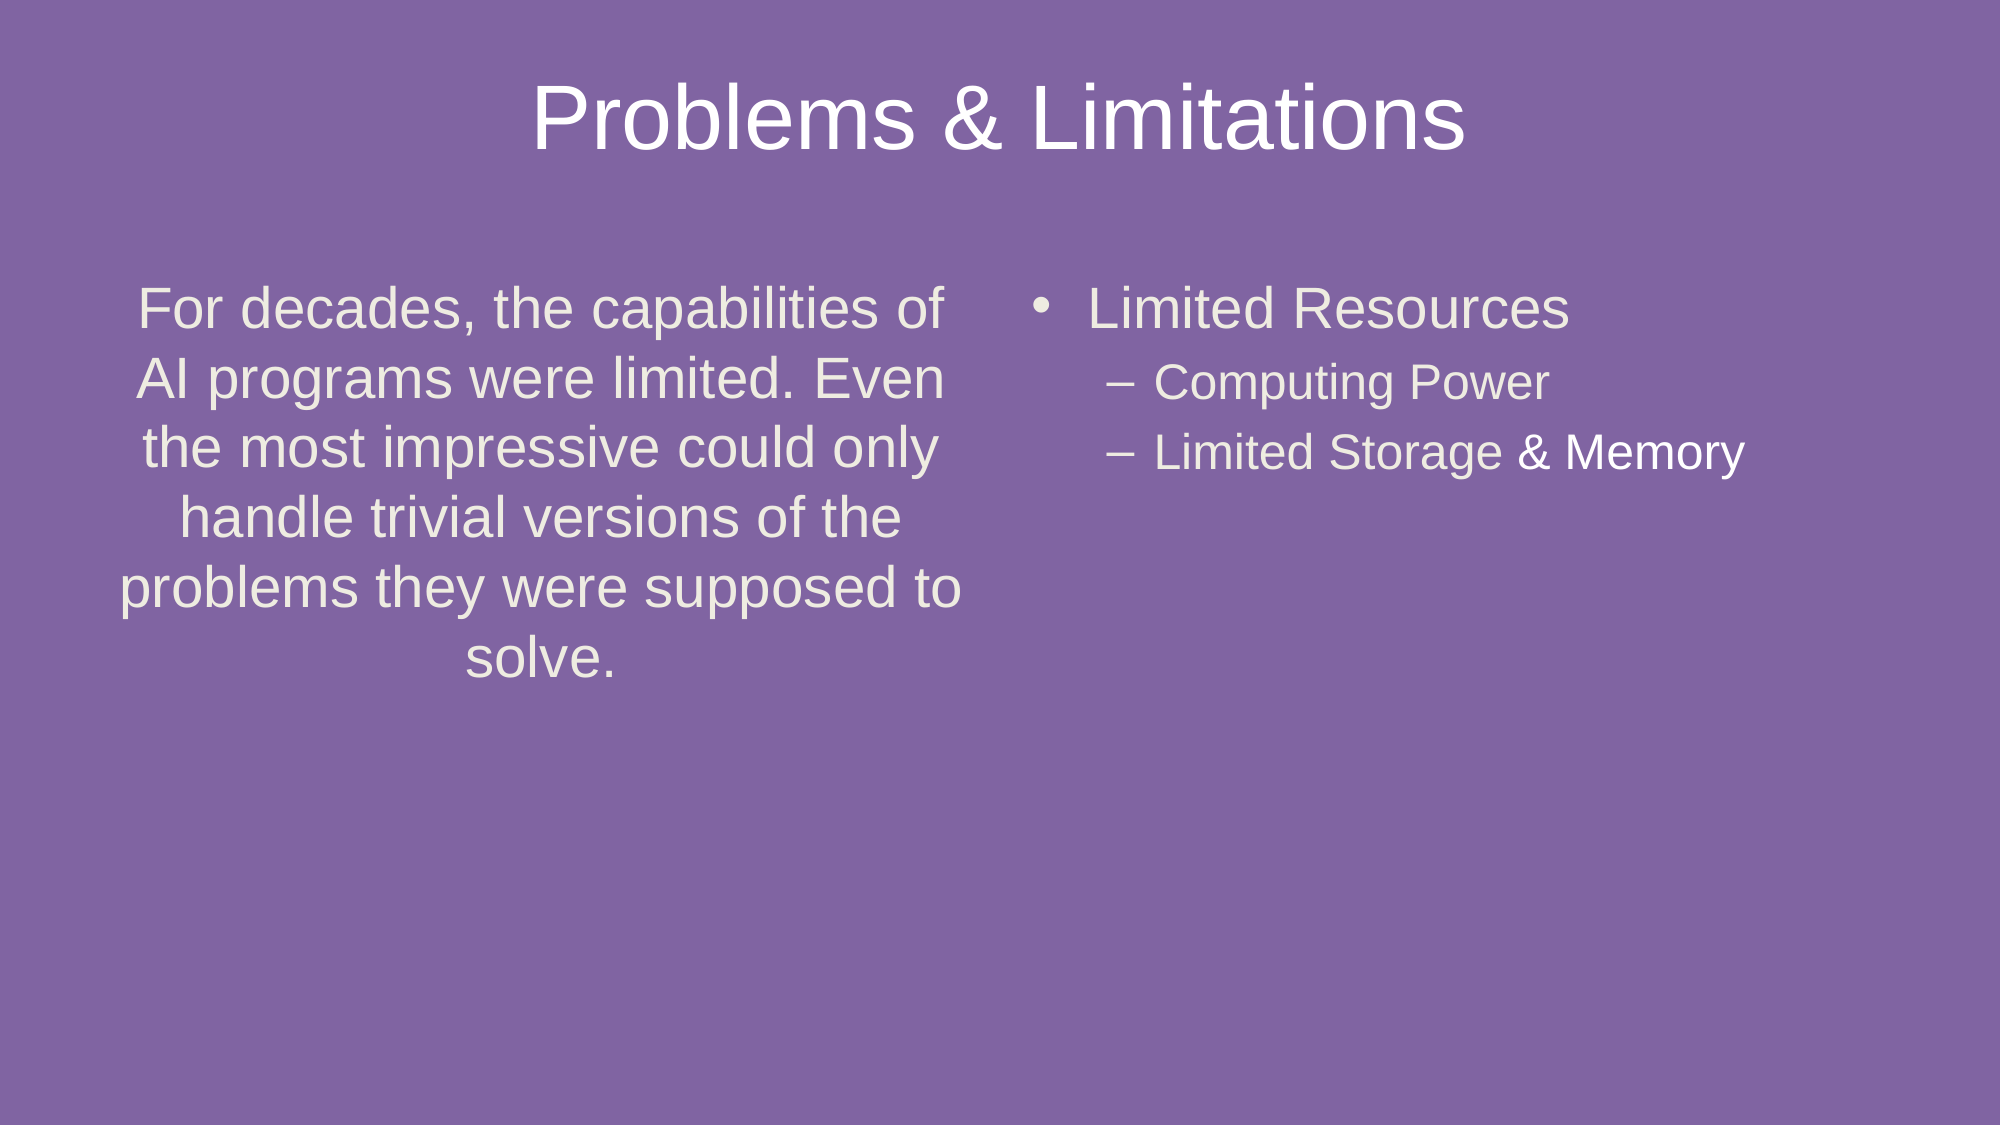

# Problems & Limitations
For decades, the capabilities of AI programs were limited. Even the most impressive could only handle trivial versions of the problems they were supposed to solve.

Limited Resources
Computing Power
Limited Storage & Memory